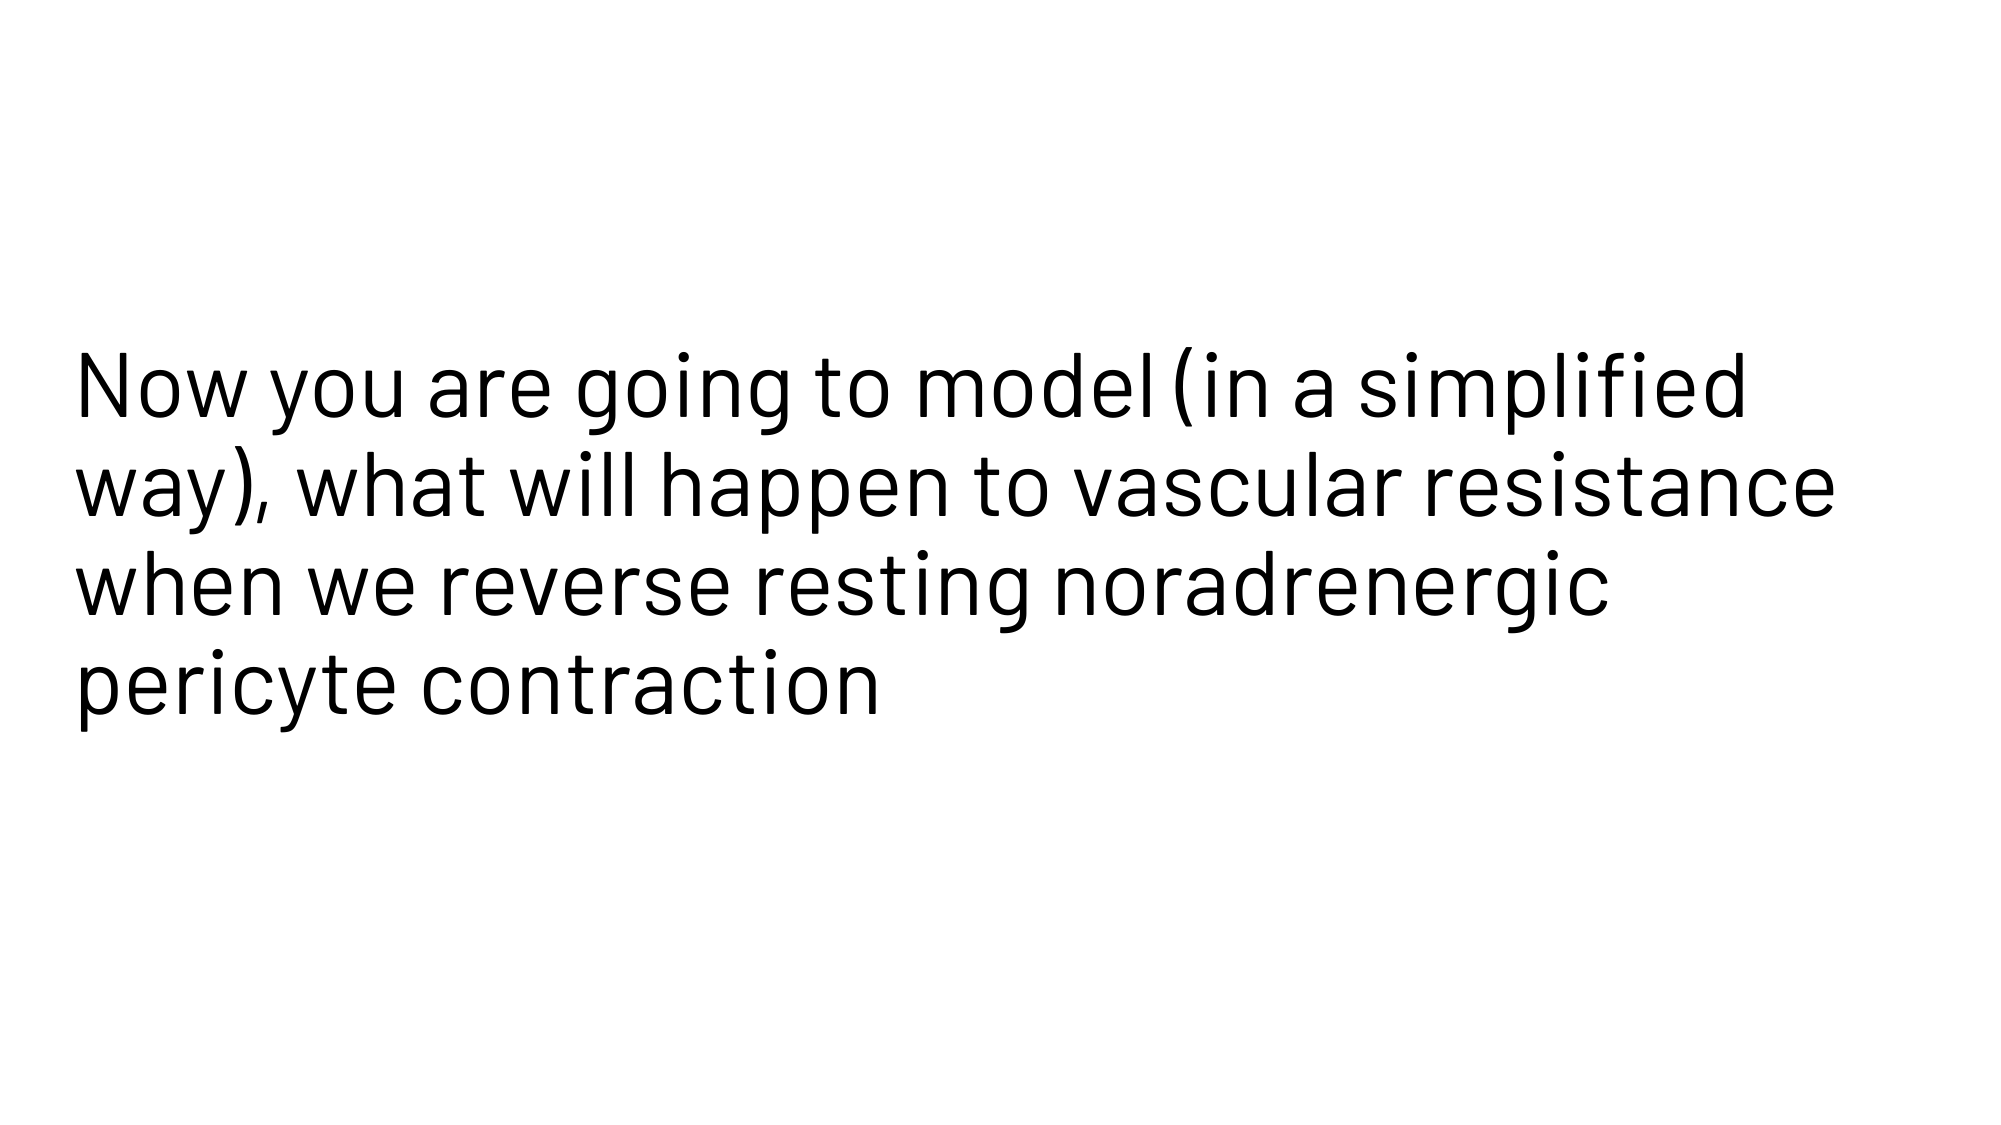

# Now you are going to model (in a simplified way), what will happen to vascular resistance when we reverse resting noradrenergic pericyte contraction